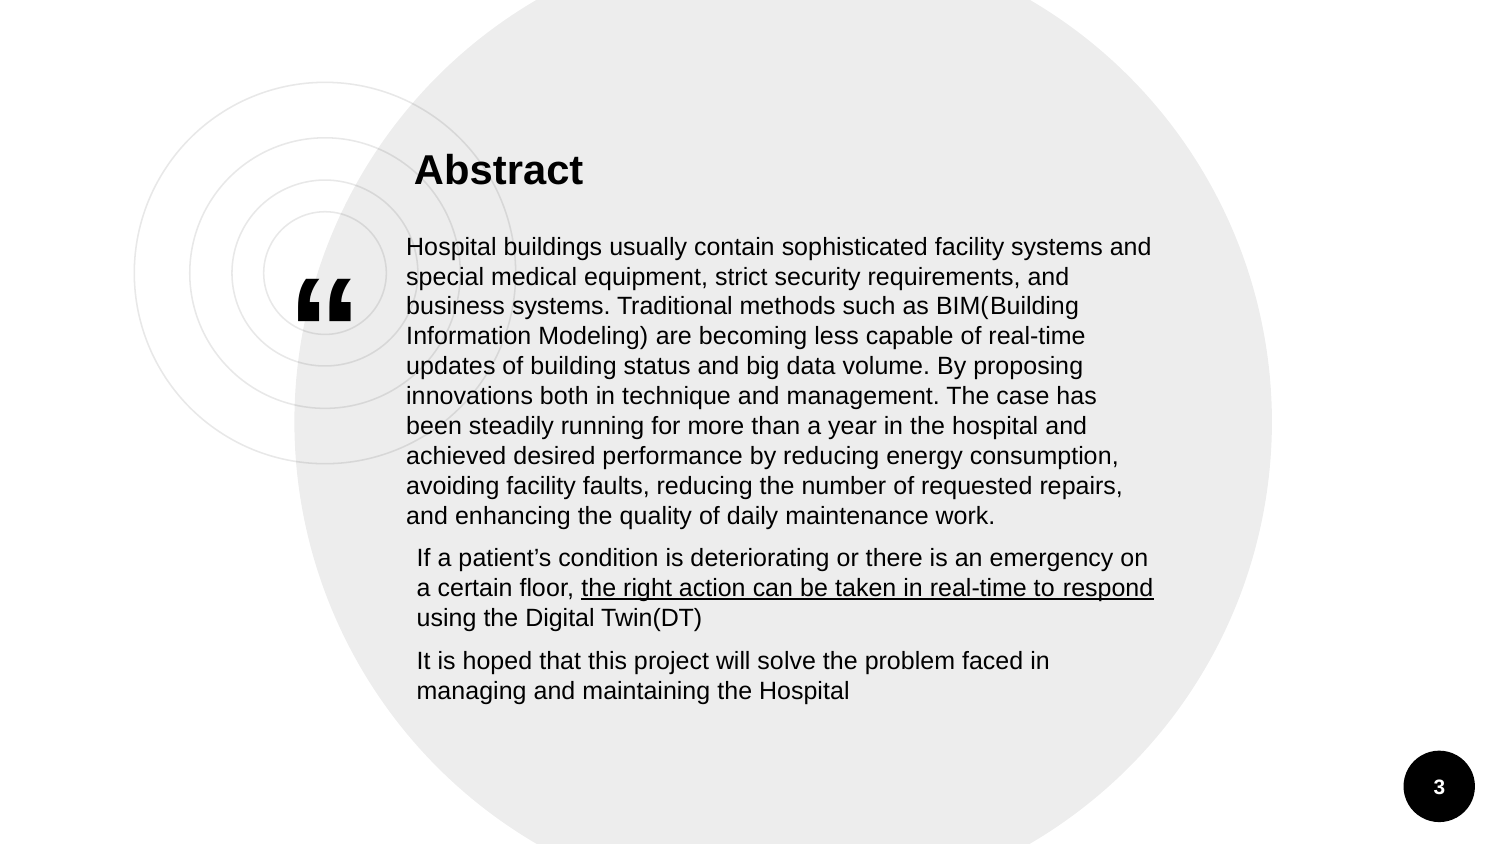

Abstract
Hospital buildings usually contain sophisticated facility systems and special medical equipment, strict security requirements, and business systems. Traditional methods such as BIM(Building Information Modeling) are becoming less capable of real-time updates of building status and big data volume. By proposing innovations both in technique and management. The case has been steadily running for more than a year in the hospital and achieved desired performance by reducing energy consumption, avoiding facility faults, reducing the number of requested repairs, and enhancing the quality of daily maintenance work.
If a patient’s condition is deteriorating or there is an emergency on a certain floor, the right action can be taken in real-time to respond using the Digital Twin(DT)
It is hoped that this project will solve the problem faced in managing and maintaining the Hospital
3